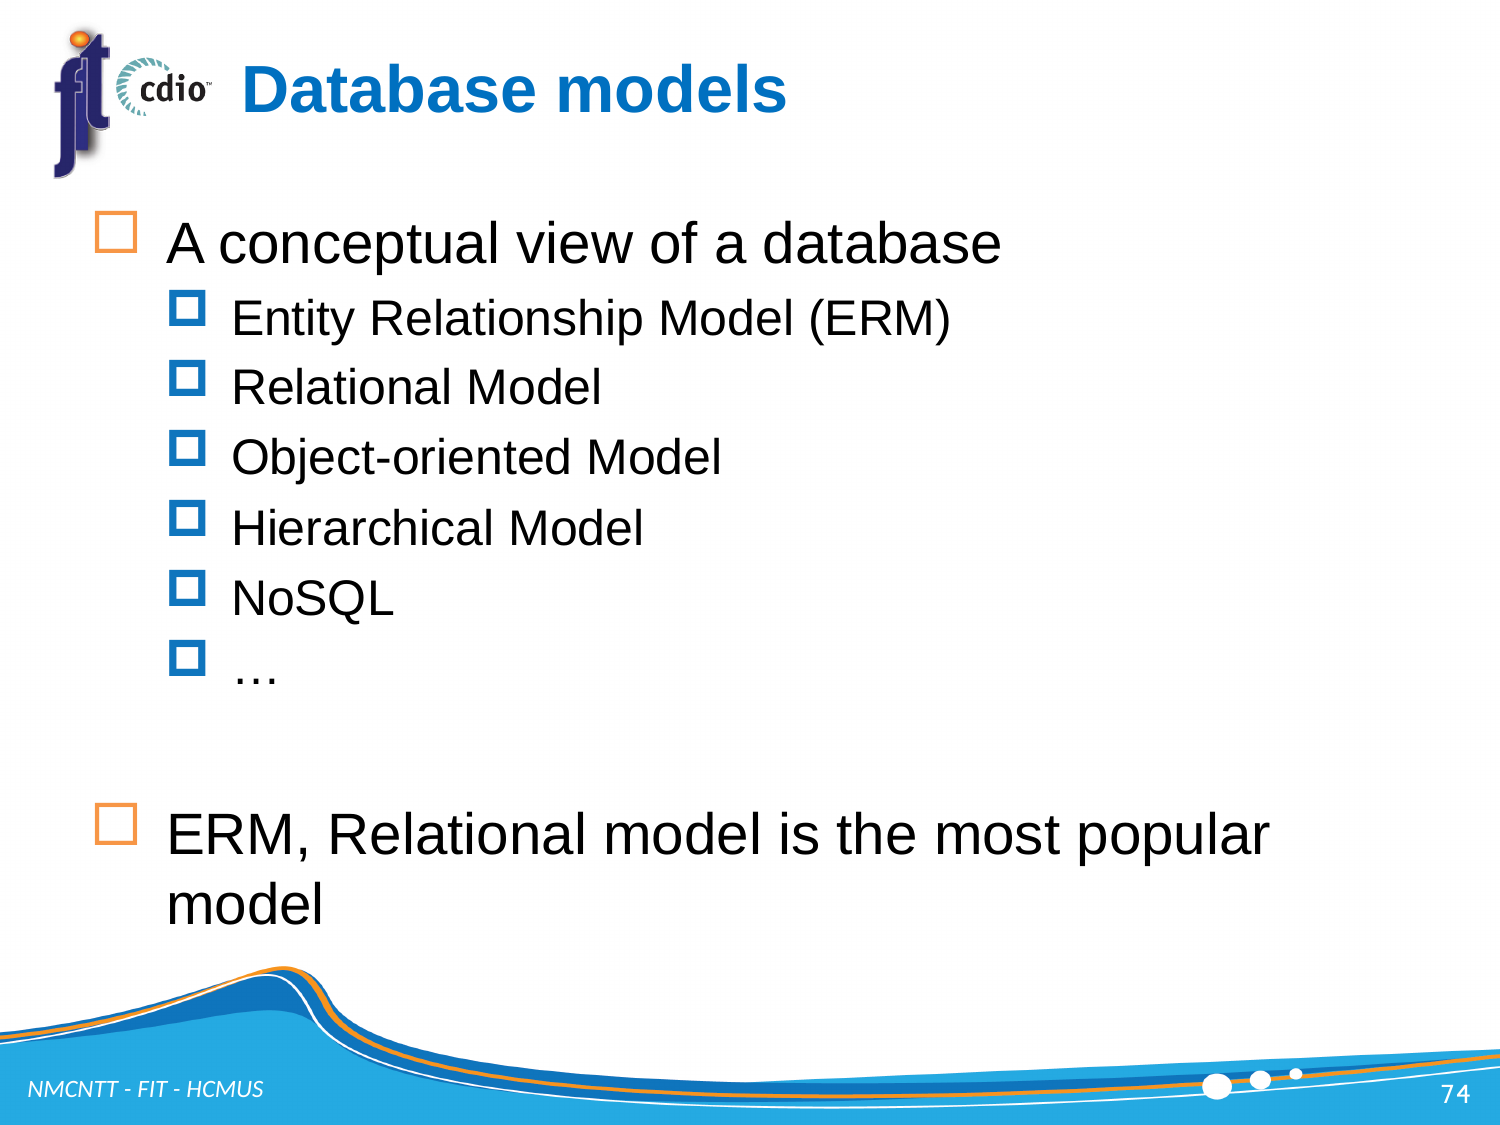

# Database models
A conceptual view of a database
Entity Relationship Model (ERM)
Relational Model
Object-oriented Model
Hierarchical Model
NoSQL
…

ERM, Relational model is the most popular model
74
NMCNTT - FIT - HCMUS